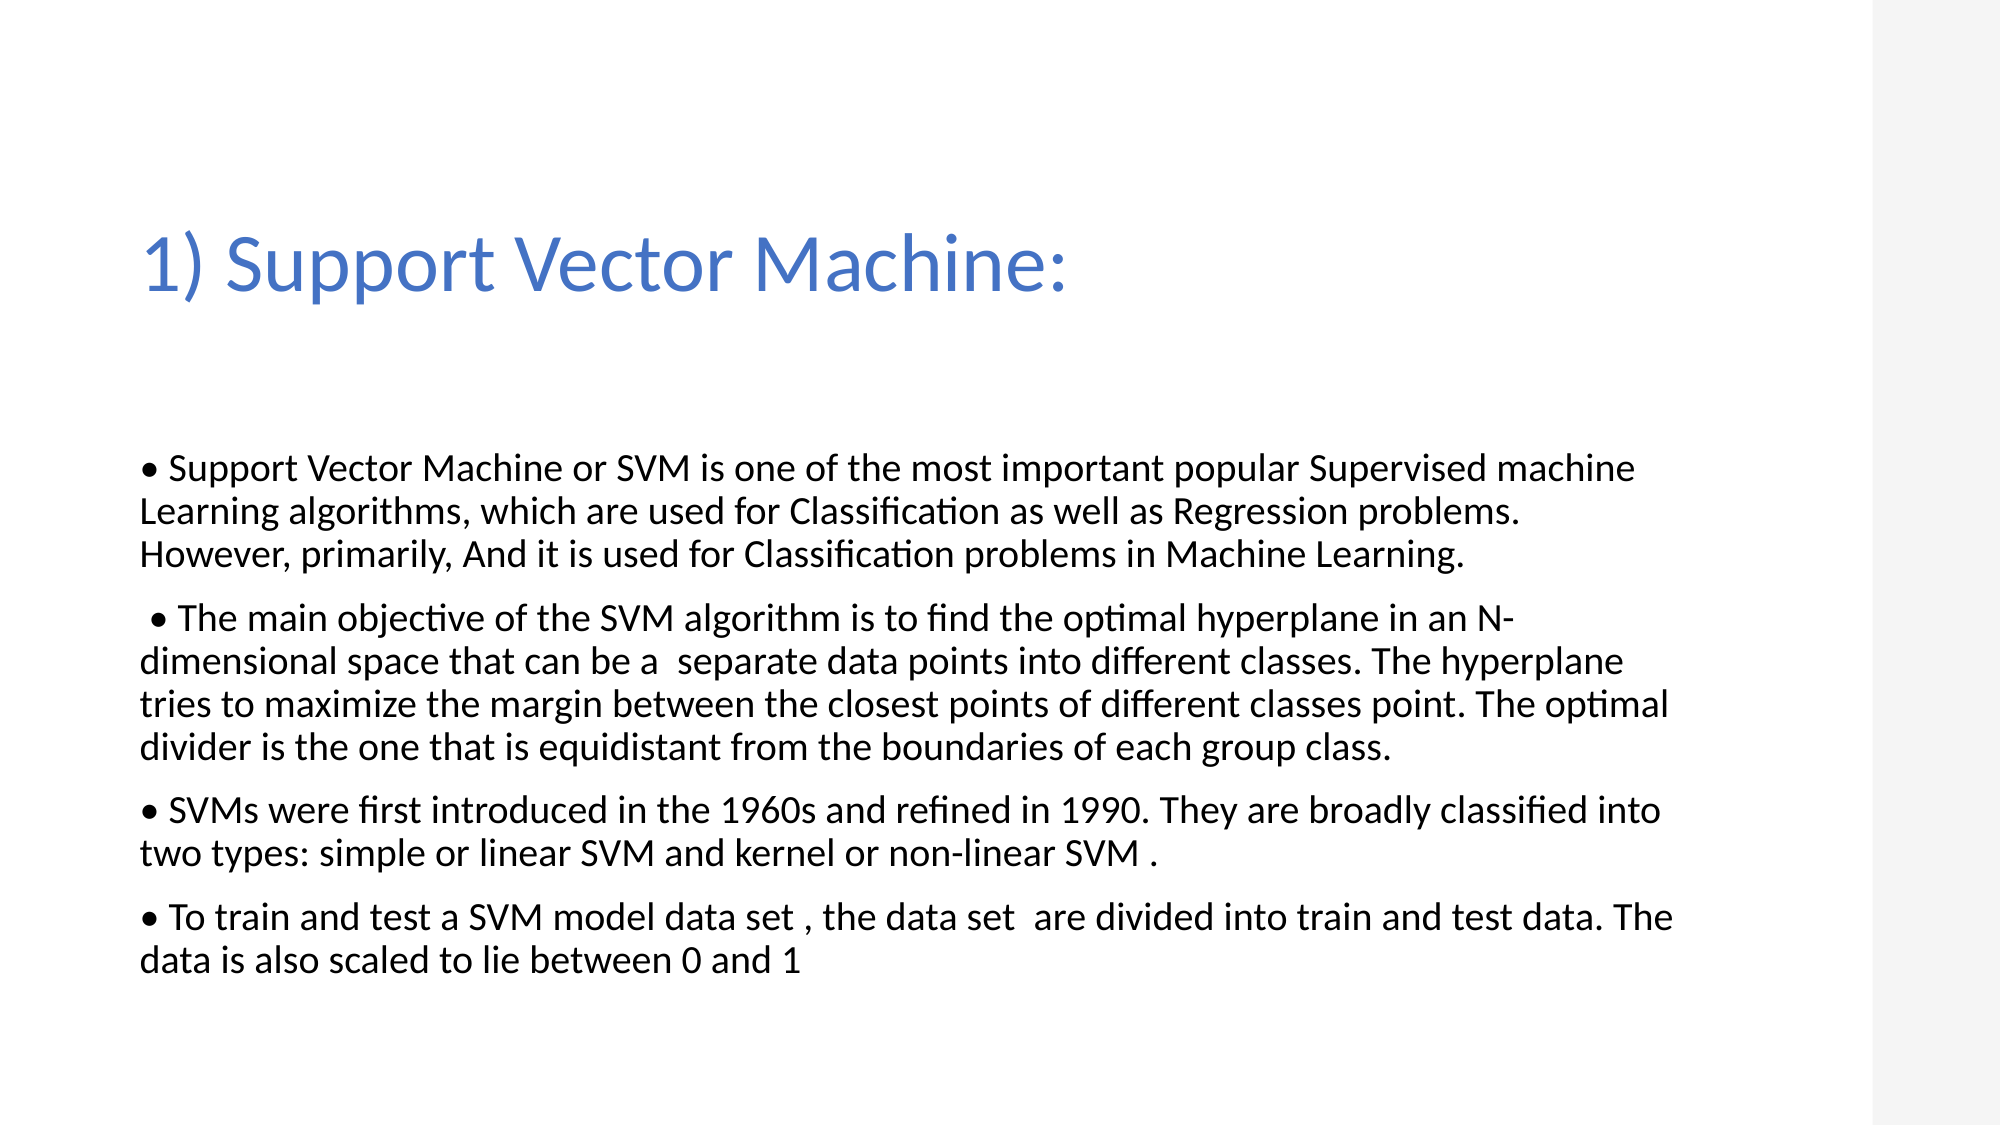

# 1) Support Vector Machine:
• Support Vector Machine or SVM is one of the most important popular Supervised machine Learning algorithms, which are used for Classification as well as Regression problems. However, primarily, And it is used for Classification problems in Machine Learning.
 • The main objective of the SVM algorithm is to find the optimal hyperplane in an N-dimensional space that can be a  separate data points into different classes. The hyperplane tries to maximize the margin between the closest points of different classes point. The optimal divider is the one that is equidistant from the boundaries of each group class.
• SVMs were first introduced in the 1960s and refined in 1990. They are broadly classified into two types: simple or linear SVM and kernel or non-linear SVM .
• To train and test a SVM model data set , the data set  are divided into train and test data. The data is also scaled to lie between 0 and 1